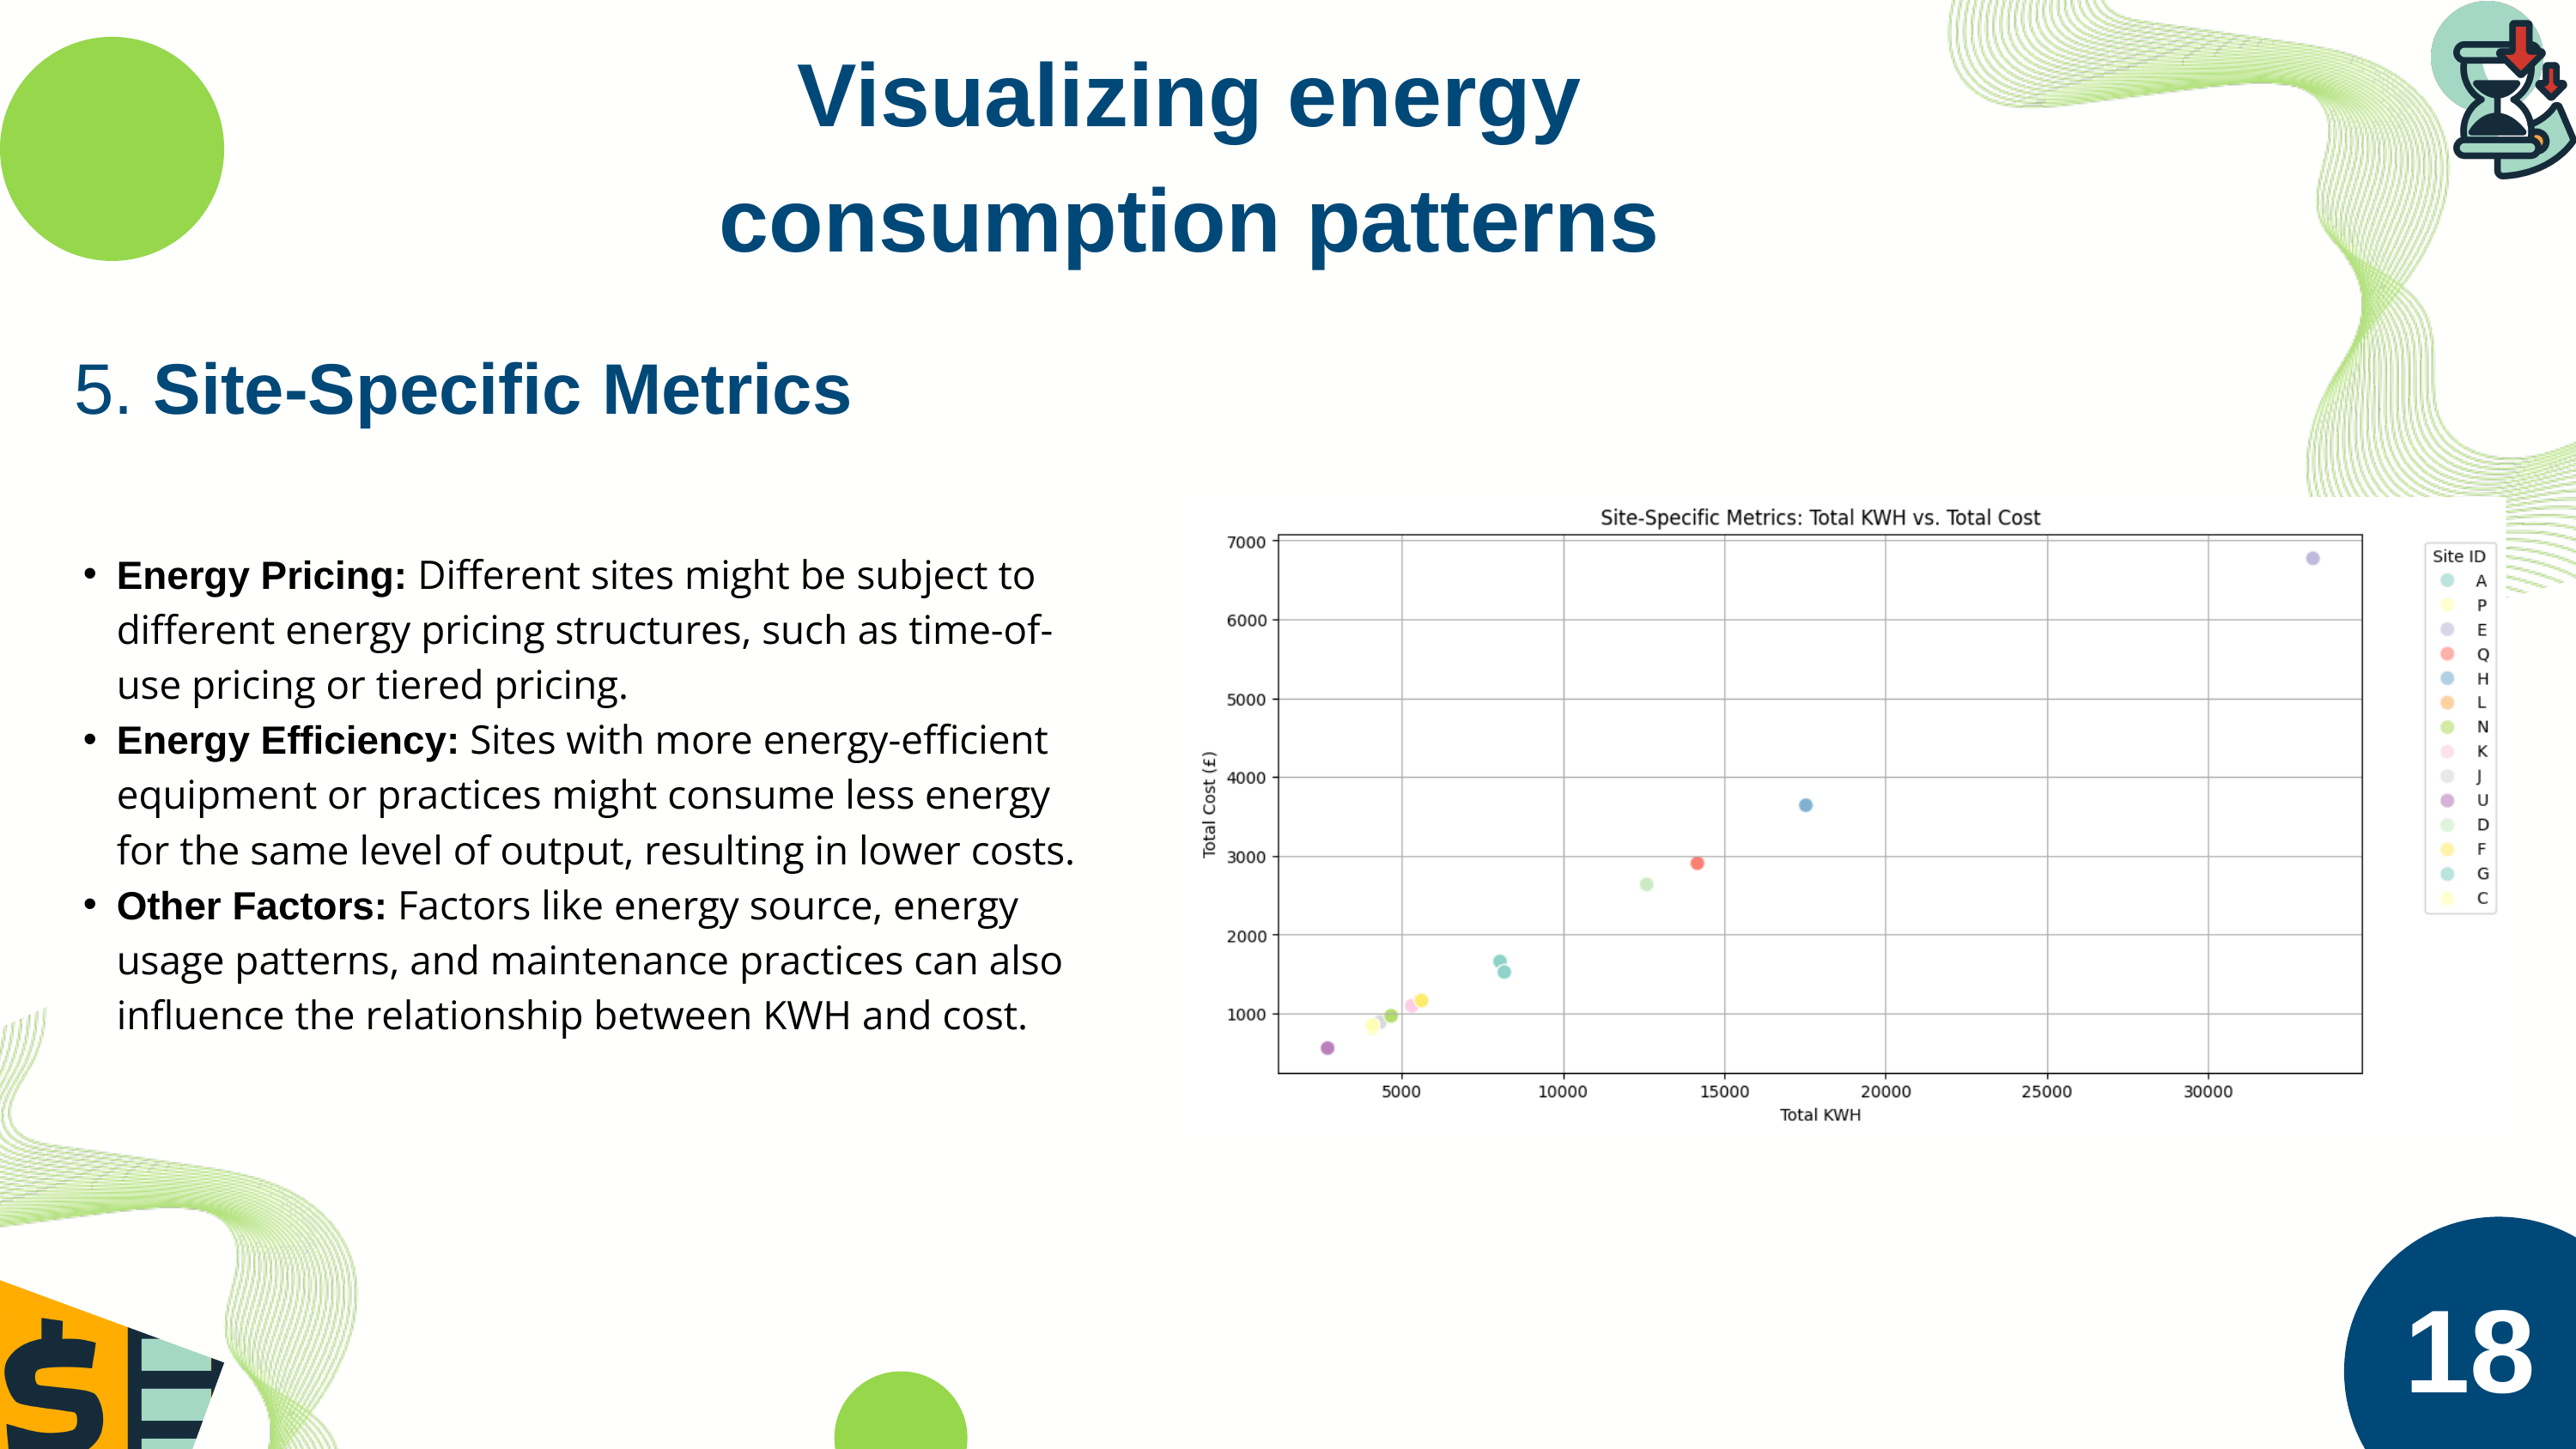

Visualizing energy consumption patterns

5. Site-Specific Metrics

Energy Pricing: Different sites might be subject to different energy pricing structures, such as time-of-use pricing or tiered pricing.
Energy Efficiency: Sites with more energy-efficient equipment or practices might consume less energy for the same level of output, resulting in lower costs.
Other Factors: Factors like energy source, energy usage patterns, and maintenance practices can also influence the relationship between KWH and cost.

18